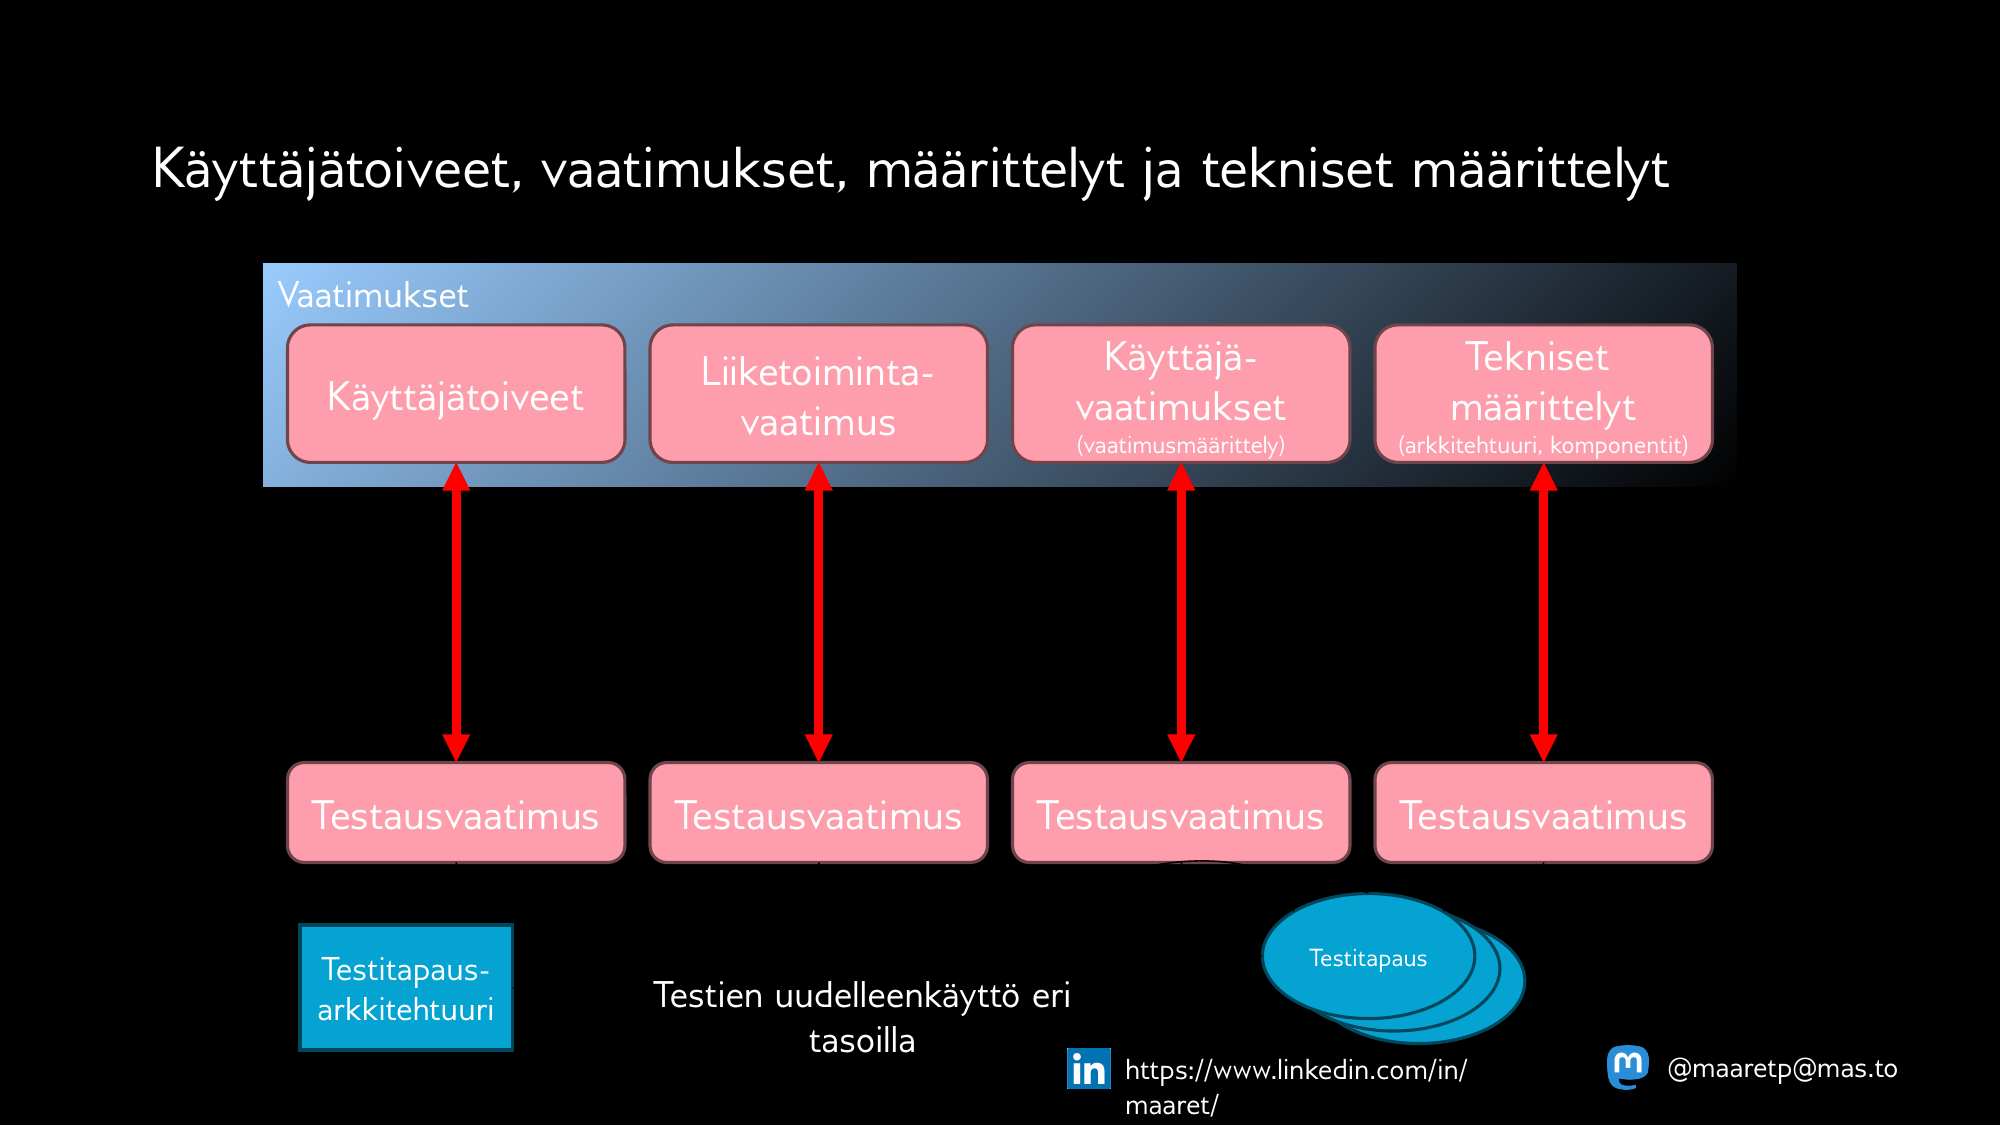

# Käyttäjätoiveet, vaatimukset, määrittelyt ja tekniset määrittelyt
Vaatimukset
Käyttäjätoiveet
Liiketoiminta-
vaatimus
Käyttäjä-
vaatimukset
(vaatimusmäärittely)
Tekniset
määrittelyt
(arkkitehtuuri, komponentit)
Testausvaatimus
Testausvaatimus
Testausvaatimus
Testausvaatimus
Testitapaus
Testitapaus
Testitapaus
Testitapaus-
arkkitehtuuri
Testien uudelleenkäyttö eri tasoilla